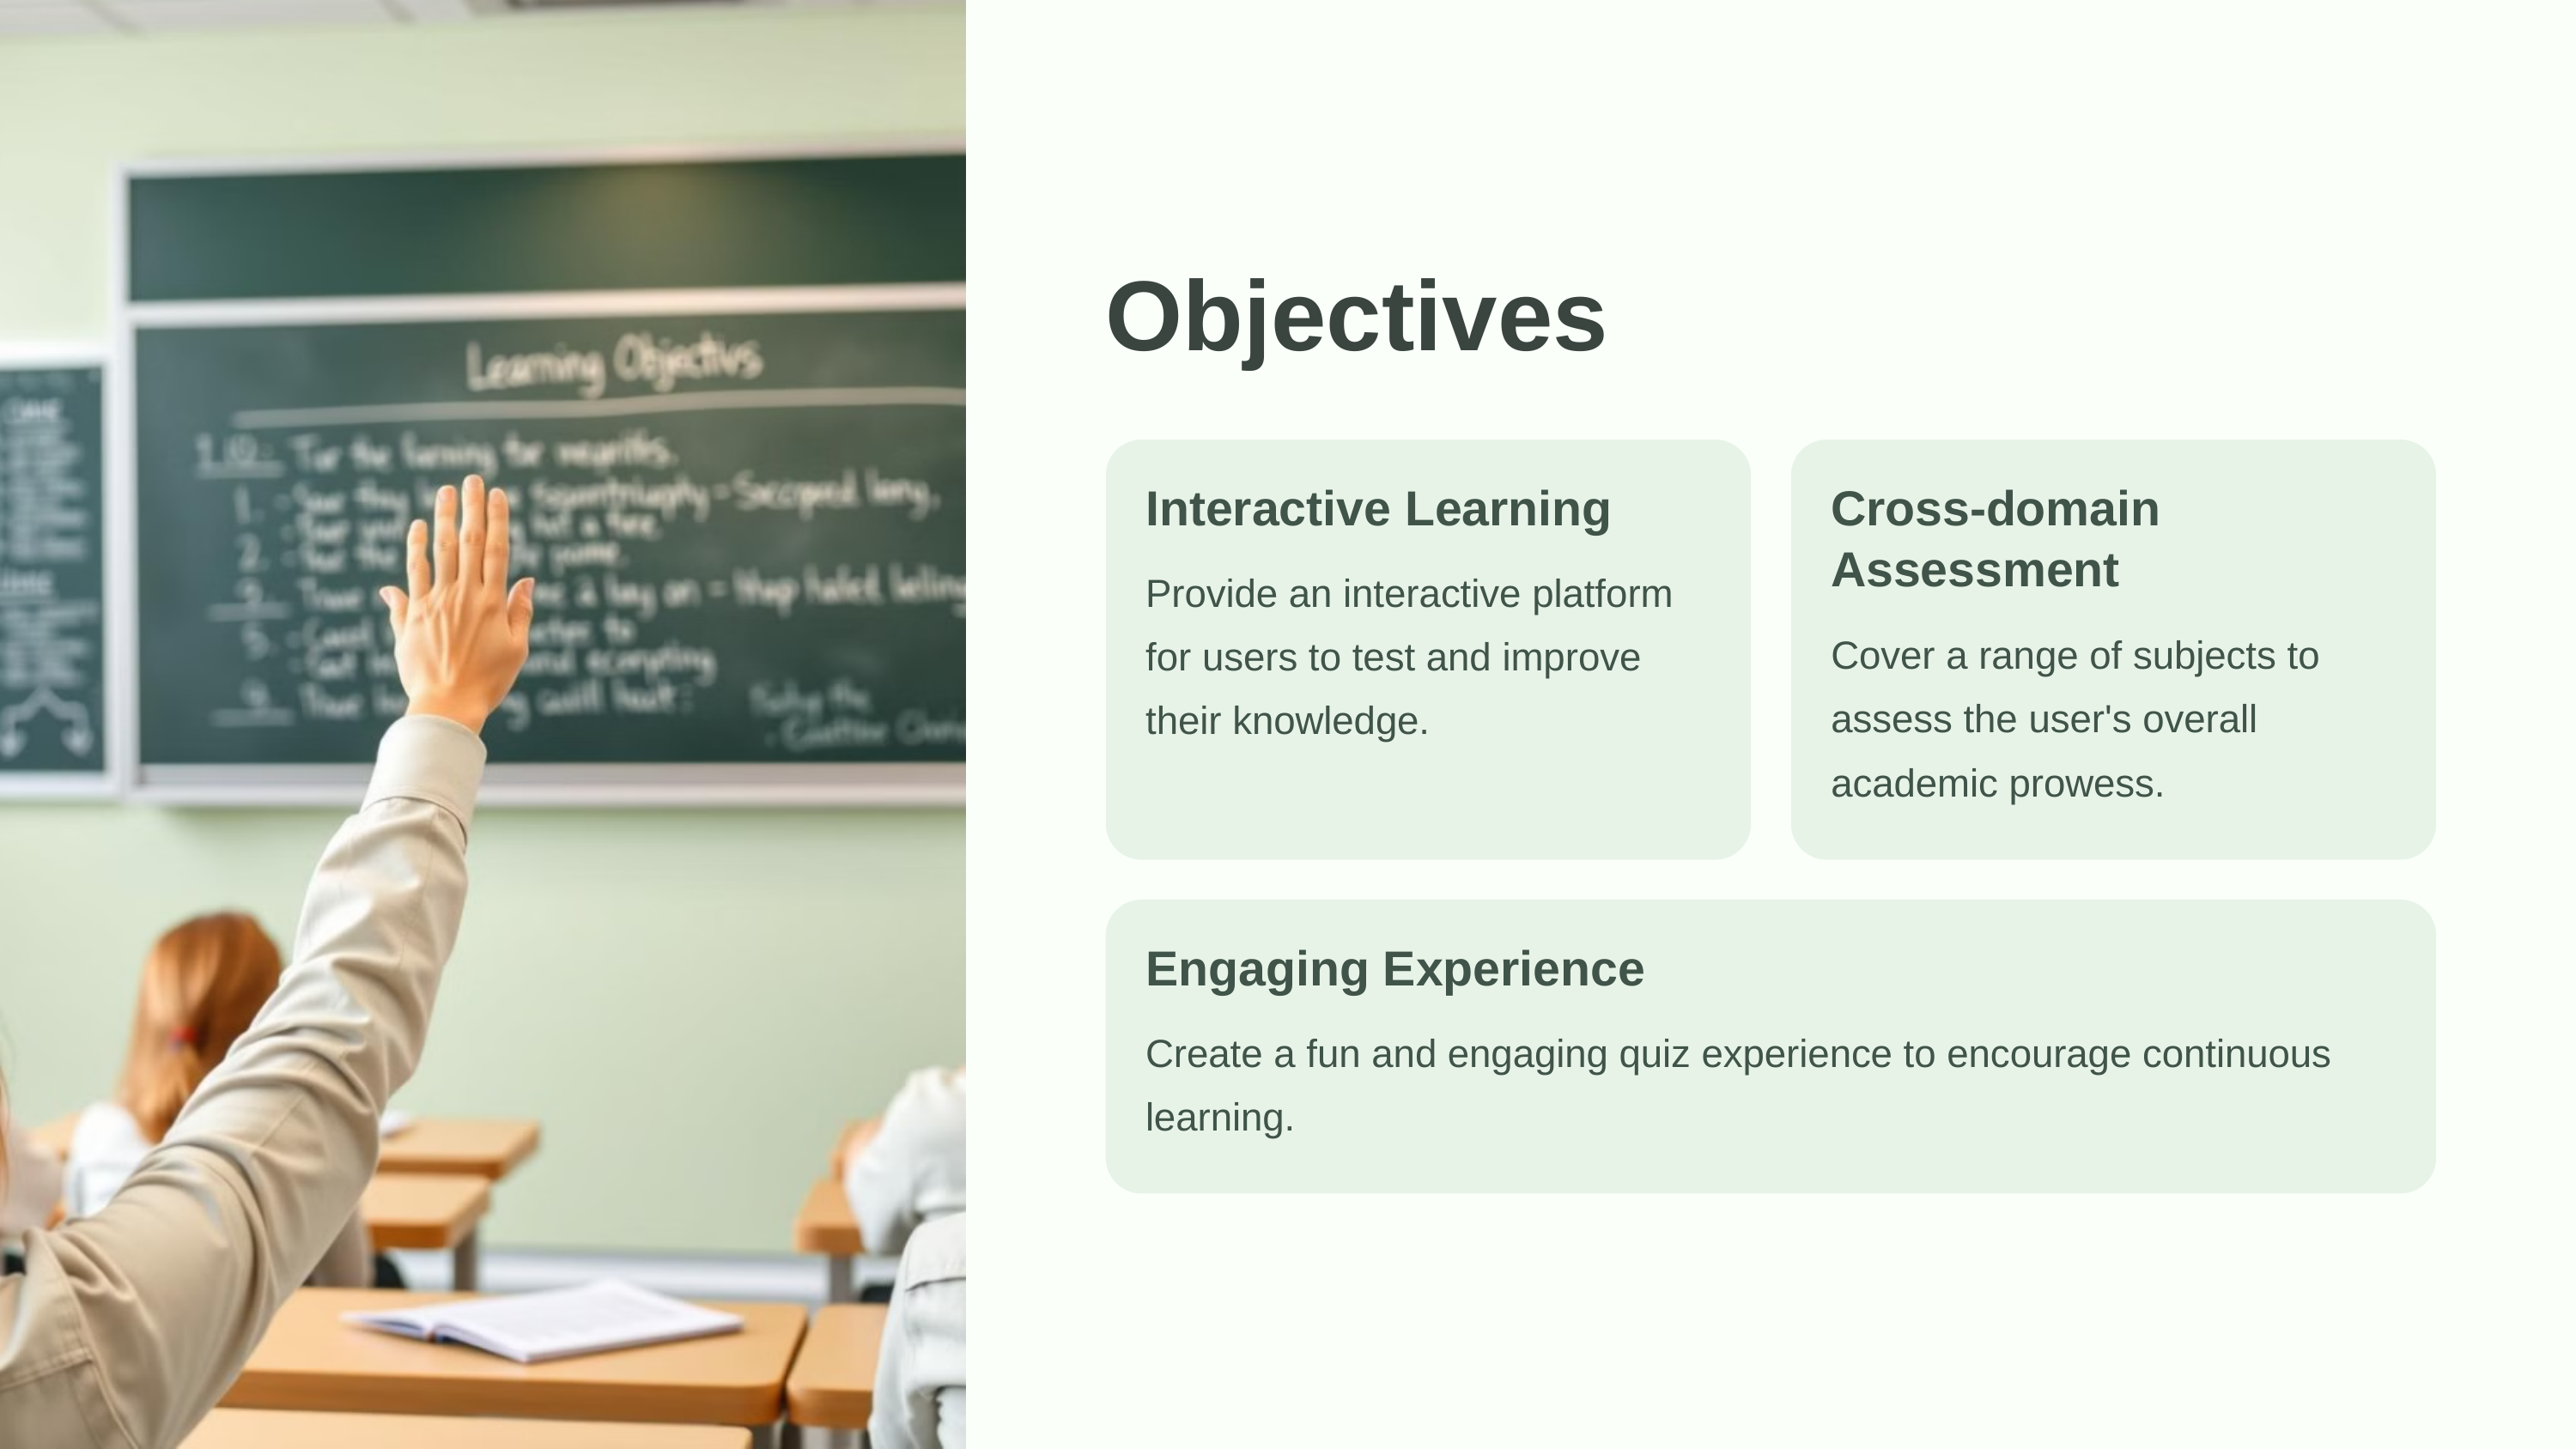

Objectives

Interactive Learning
Cross-domain Assessment
Provide an interactive platform for users to test and improve their knowledge.
Cover a range of subjects to assess the user's overall academic prowess.

Engaging Experience
Create a fun and engaging quiz experience to encourage continuous learning.